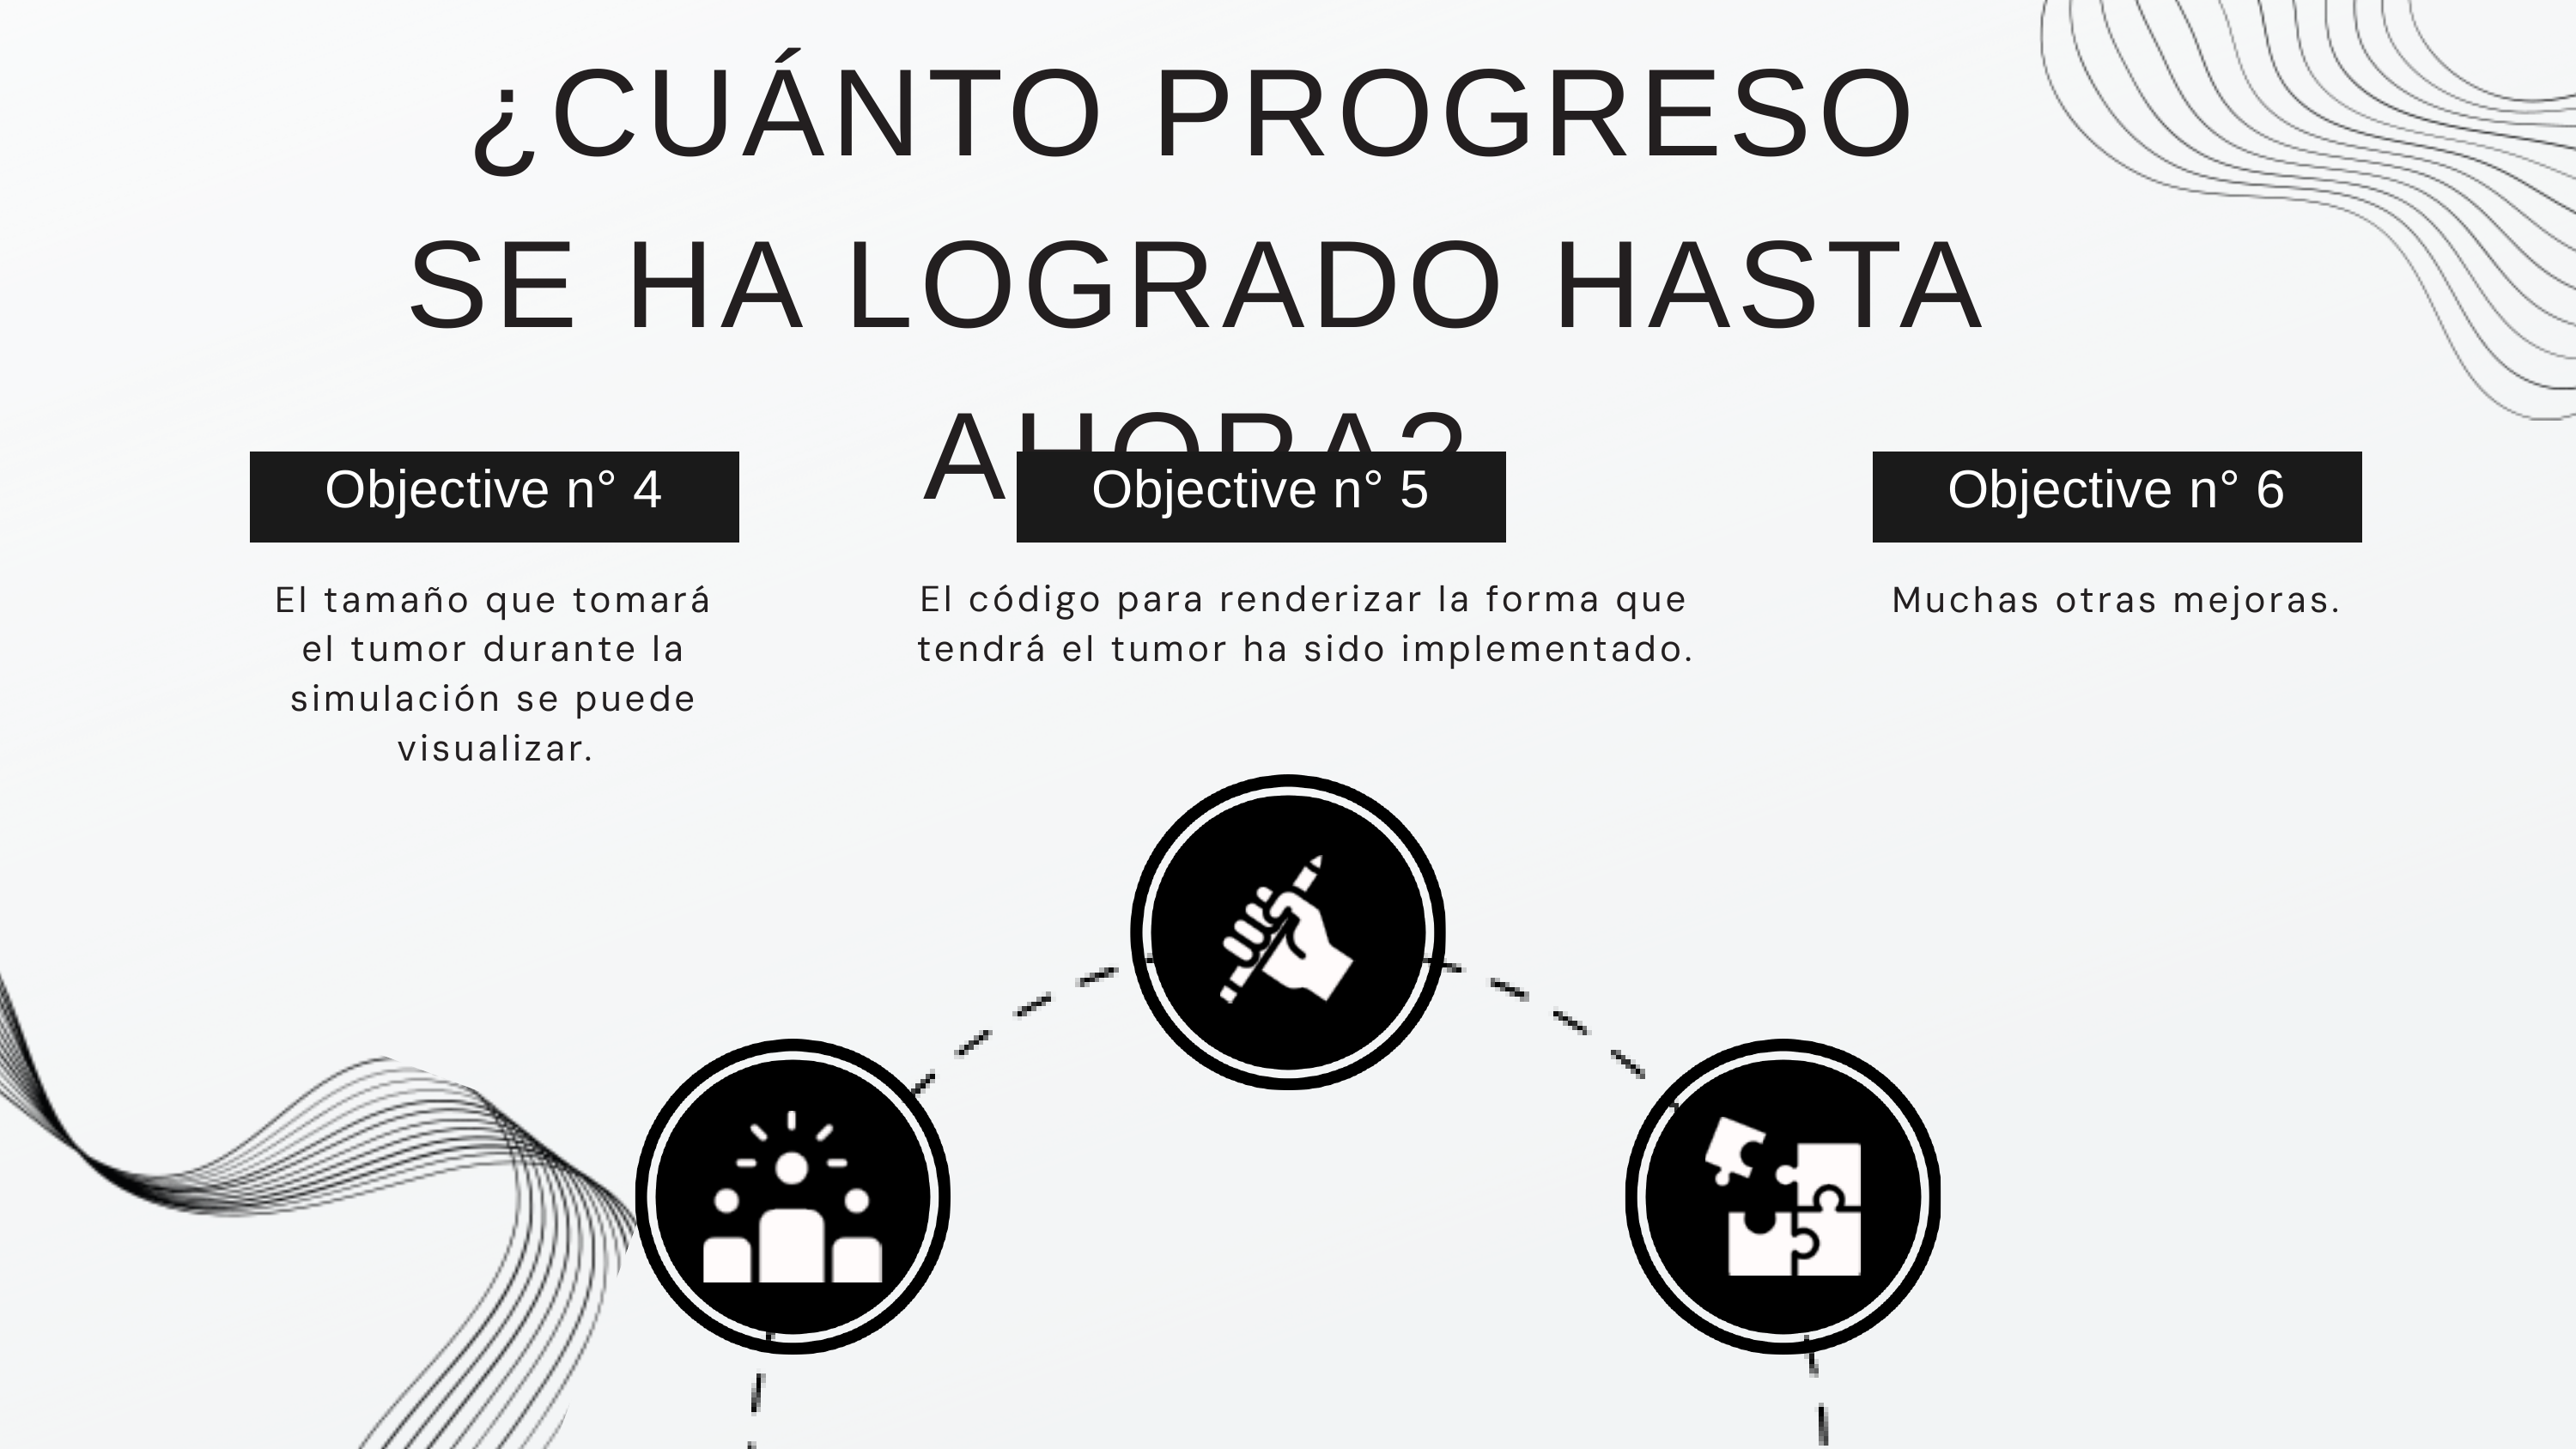

¿CUÁNTO PROGRESO SE HA LOGRADO HASTA AHORA?

Objective n° 4

Objective n° 5

Objective n° 6
El código para renderizar la forma que tendrá el tumor ha sido implementado.
El tamaño que tomará el tumor durante la simulación se puede visualizar.
Muchas otras mejoras.